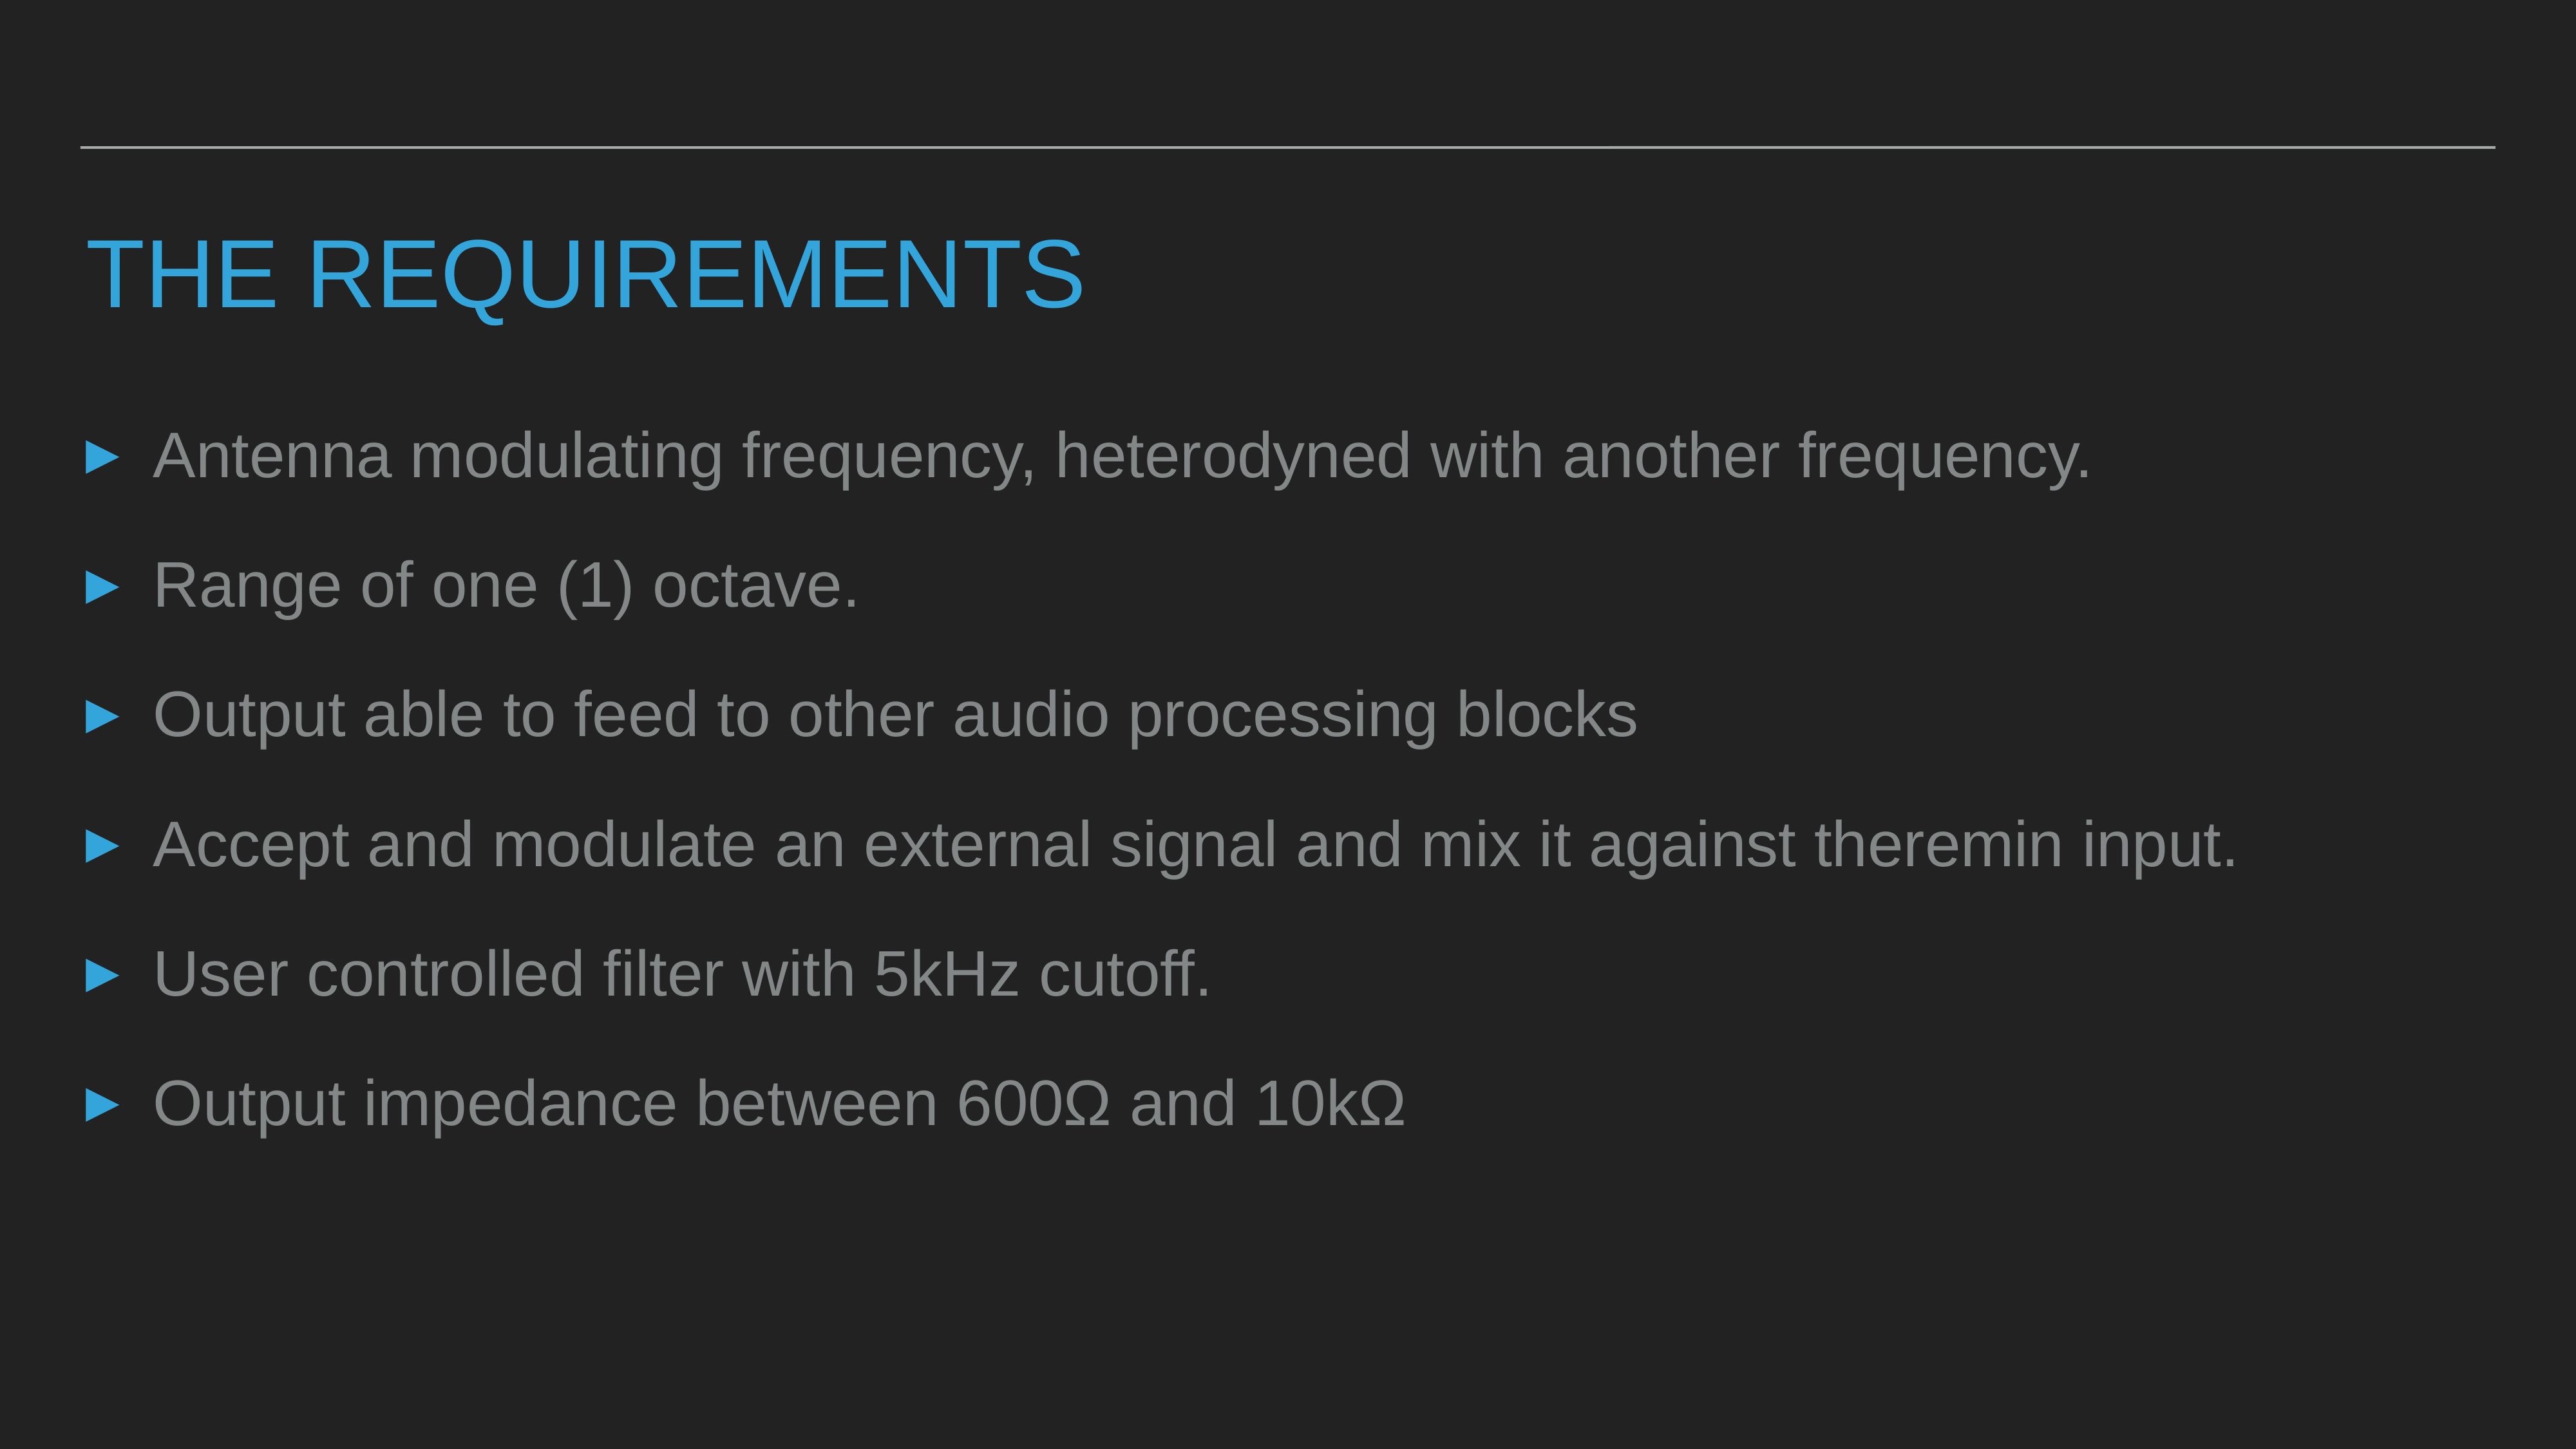

# The REQUIREMENTS
Antenna modulating frequency, heterodyned with another frequency.
Range of one (1) octave.
Output able to feed to other audio processing blocks
Accept and modulate an external signal and mix it against theremin input.
User controlled filter with 5kHz cutoff.
Output impedance between 600Ω and 10kΩ